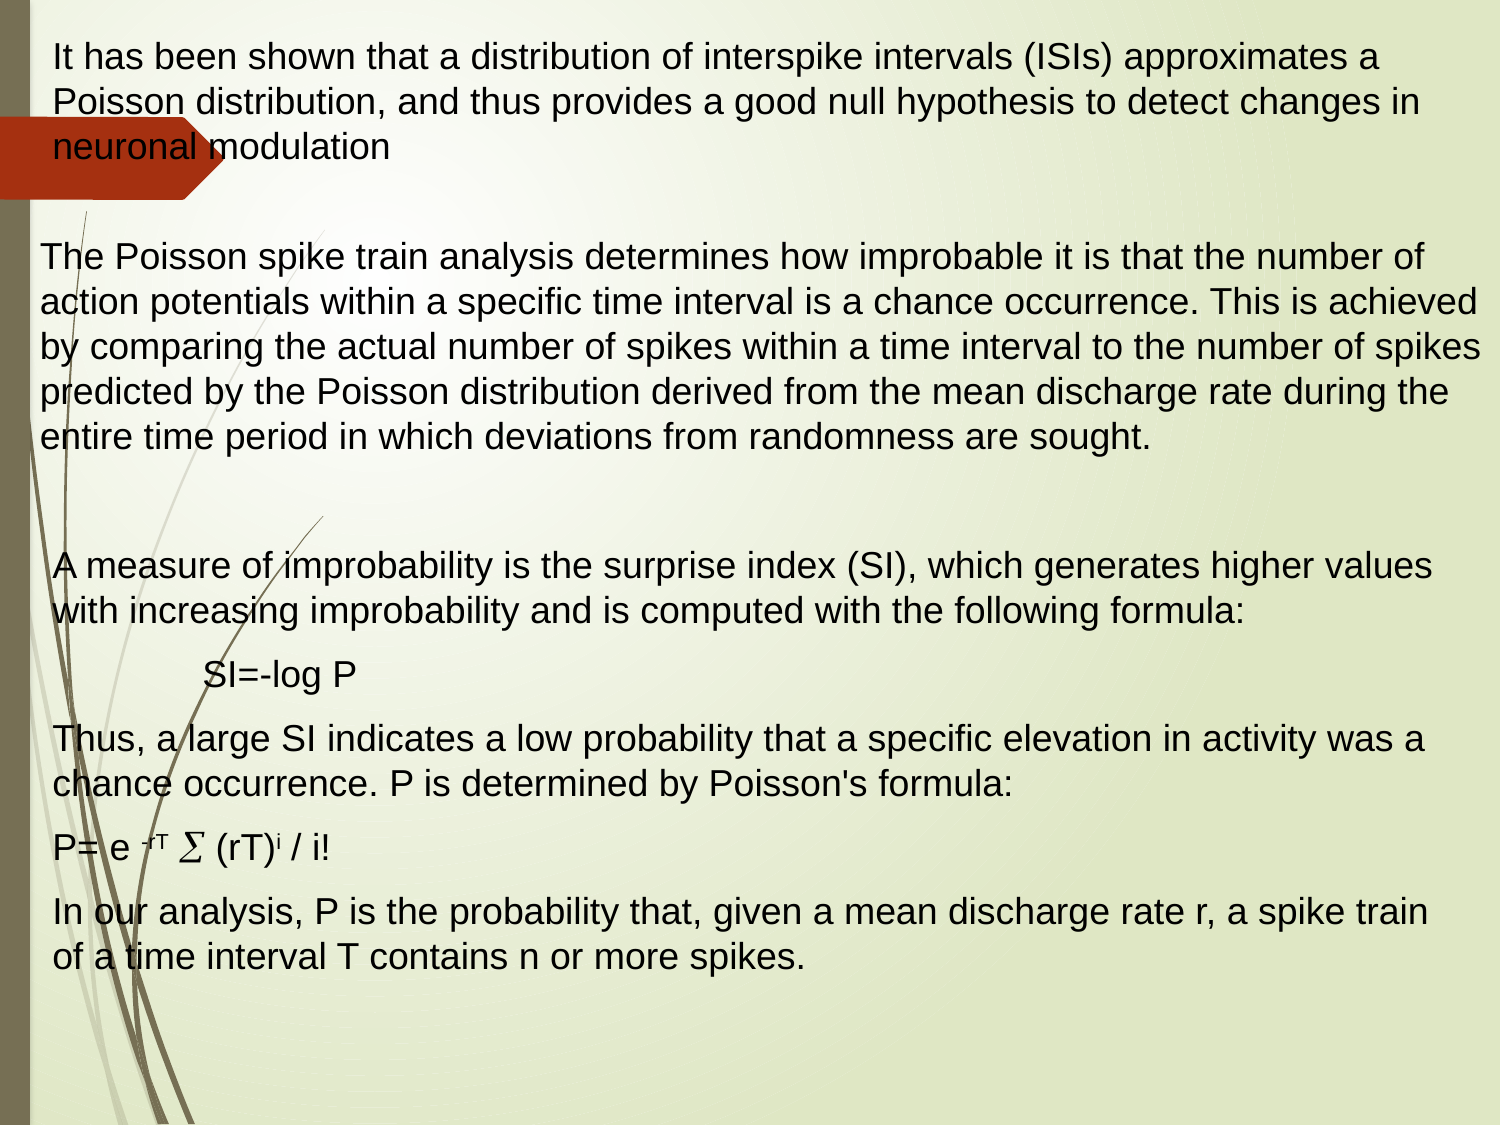

It has been shown that a distribution of interspike intervals (ISIs) approximates a Poisson distribution, and thus provides a good null hypothesis to detect changes in neuronal modulation
The Poisson spike train analysis determines how improbable it is that the number of action potentials within a specific time interval is a chance occurrence. This is achieved by comparing the actual number of spikes within a time interval to the number of spikes predicted by the Poisson distribution derived from the mean discharge rate during the entire time period in which deviations from randomness are sought.
A measure of improbability is the surprise index (SI), which generates higher values with increasing improbability and is computed with the following formula:
	SI=-log P
Thus, a large SI indicates a low probability that a specific elevation in activity was a chance occurrence. P is determined by Poisson's formula:
P= e -rT ∑ (rT)i / i!
In our analysis, P is the probability that, given a mean discharge rate r, a spike train of a time interval T contains n or more spikes.